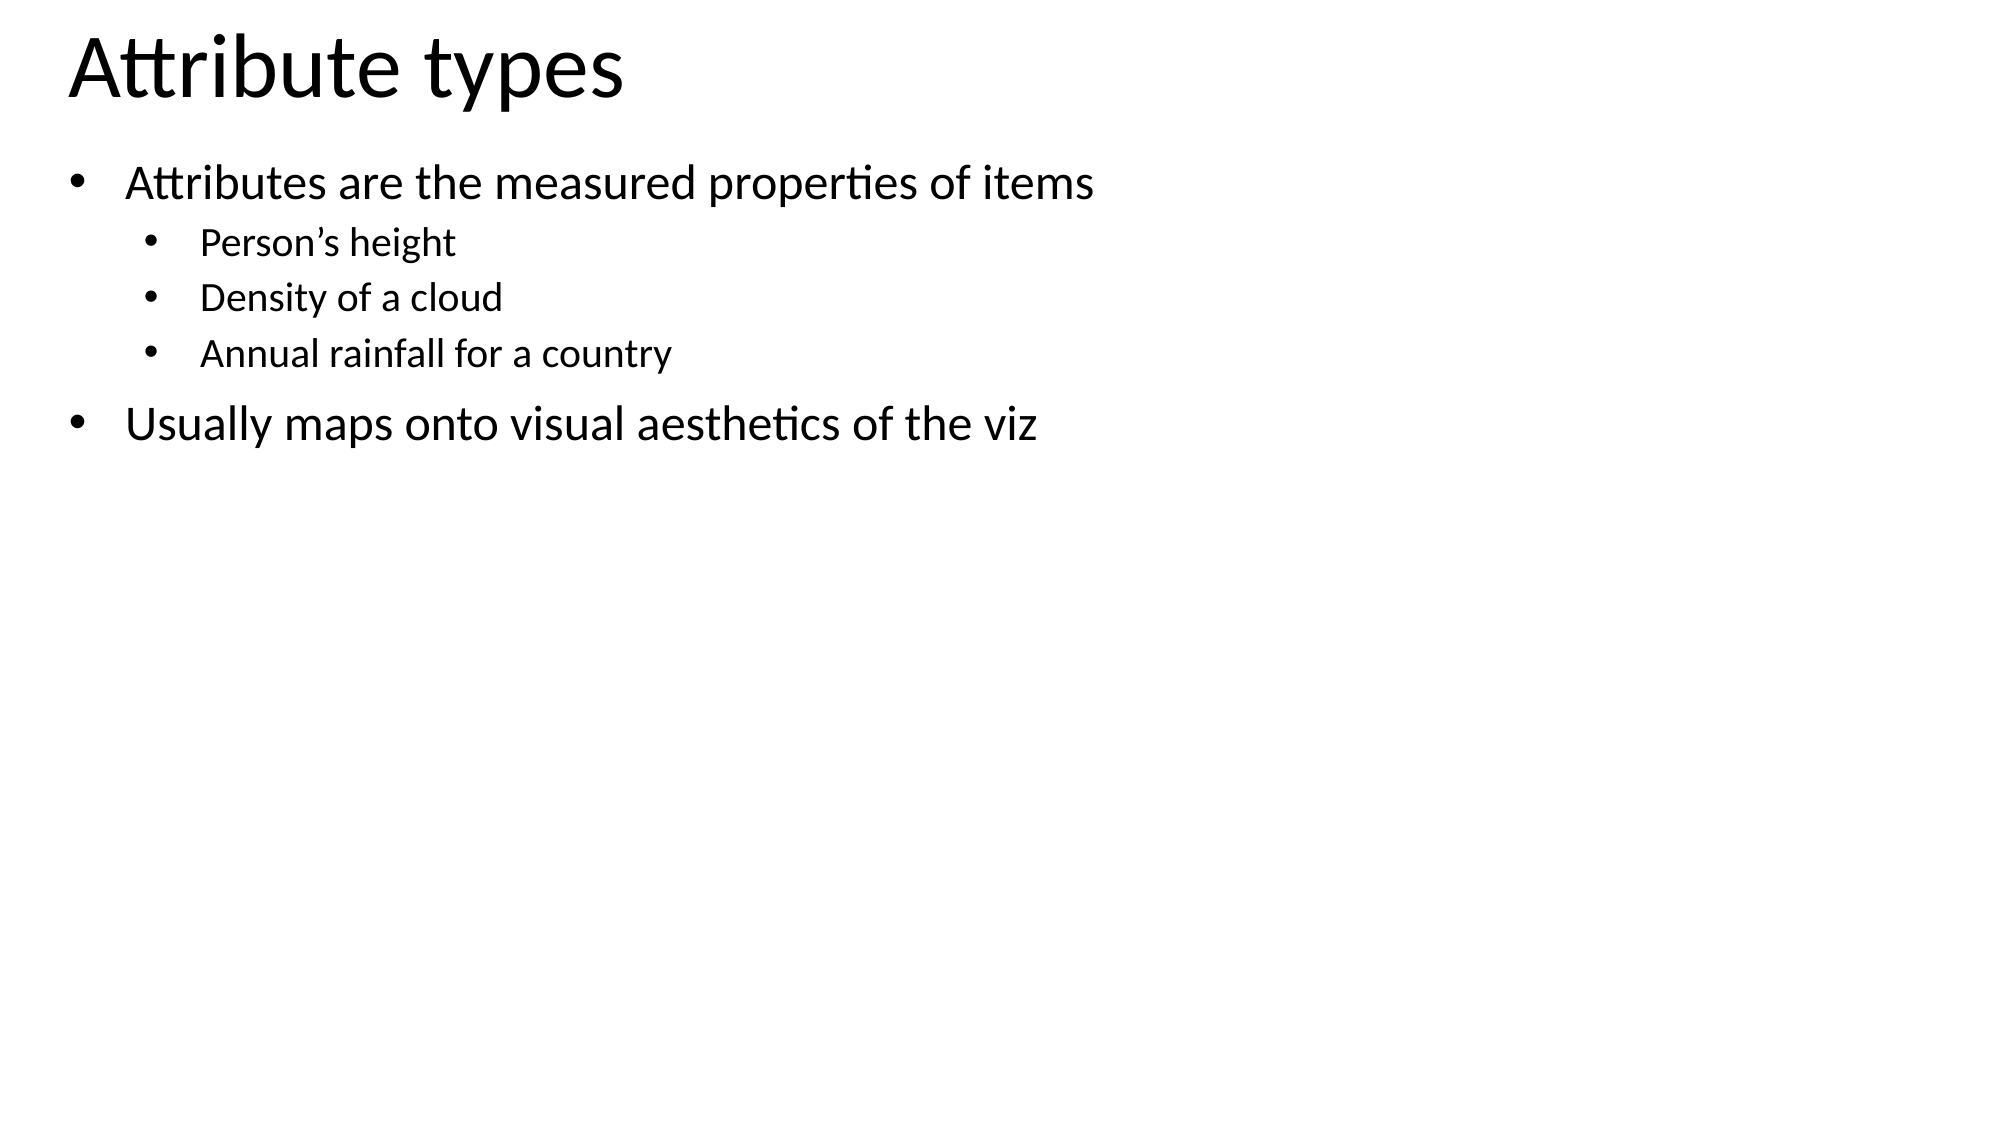

Attribute types
Attributes are the measured properties of items
Person’s height
Density of a cloud
Annual rainfall for a country
Usually maps onto visual aesthetics of the viz